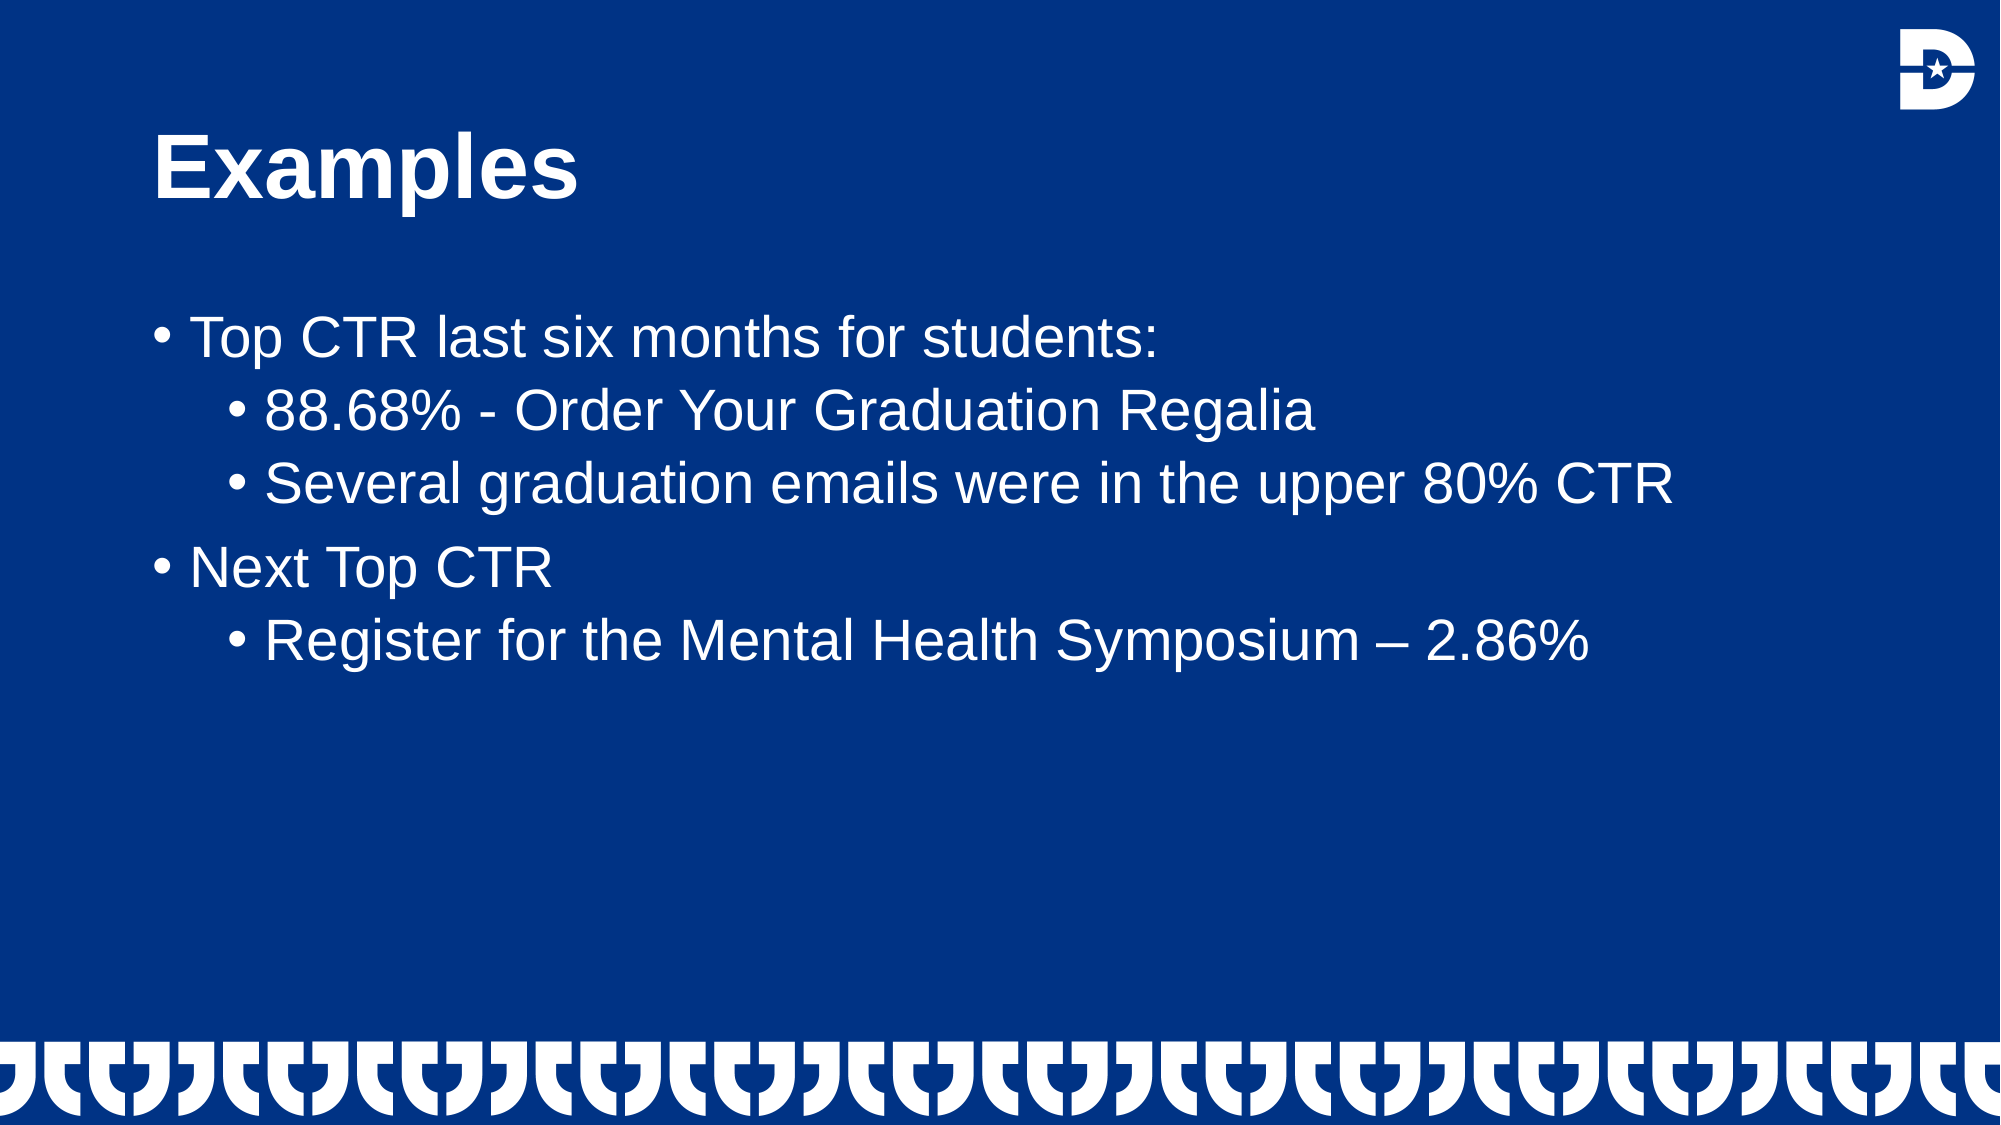

# Examples
Top CTR last six months for students:
88.68% - Order Your Graduation Regalia
Several graduation emails were in the upper 80% CTR
Next Top CTR
Register for the Mental Health Symposium – 2.86%